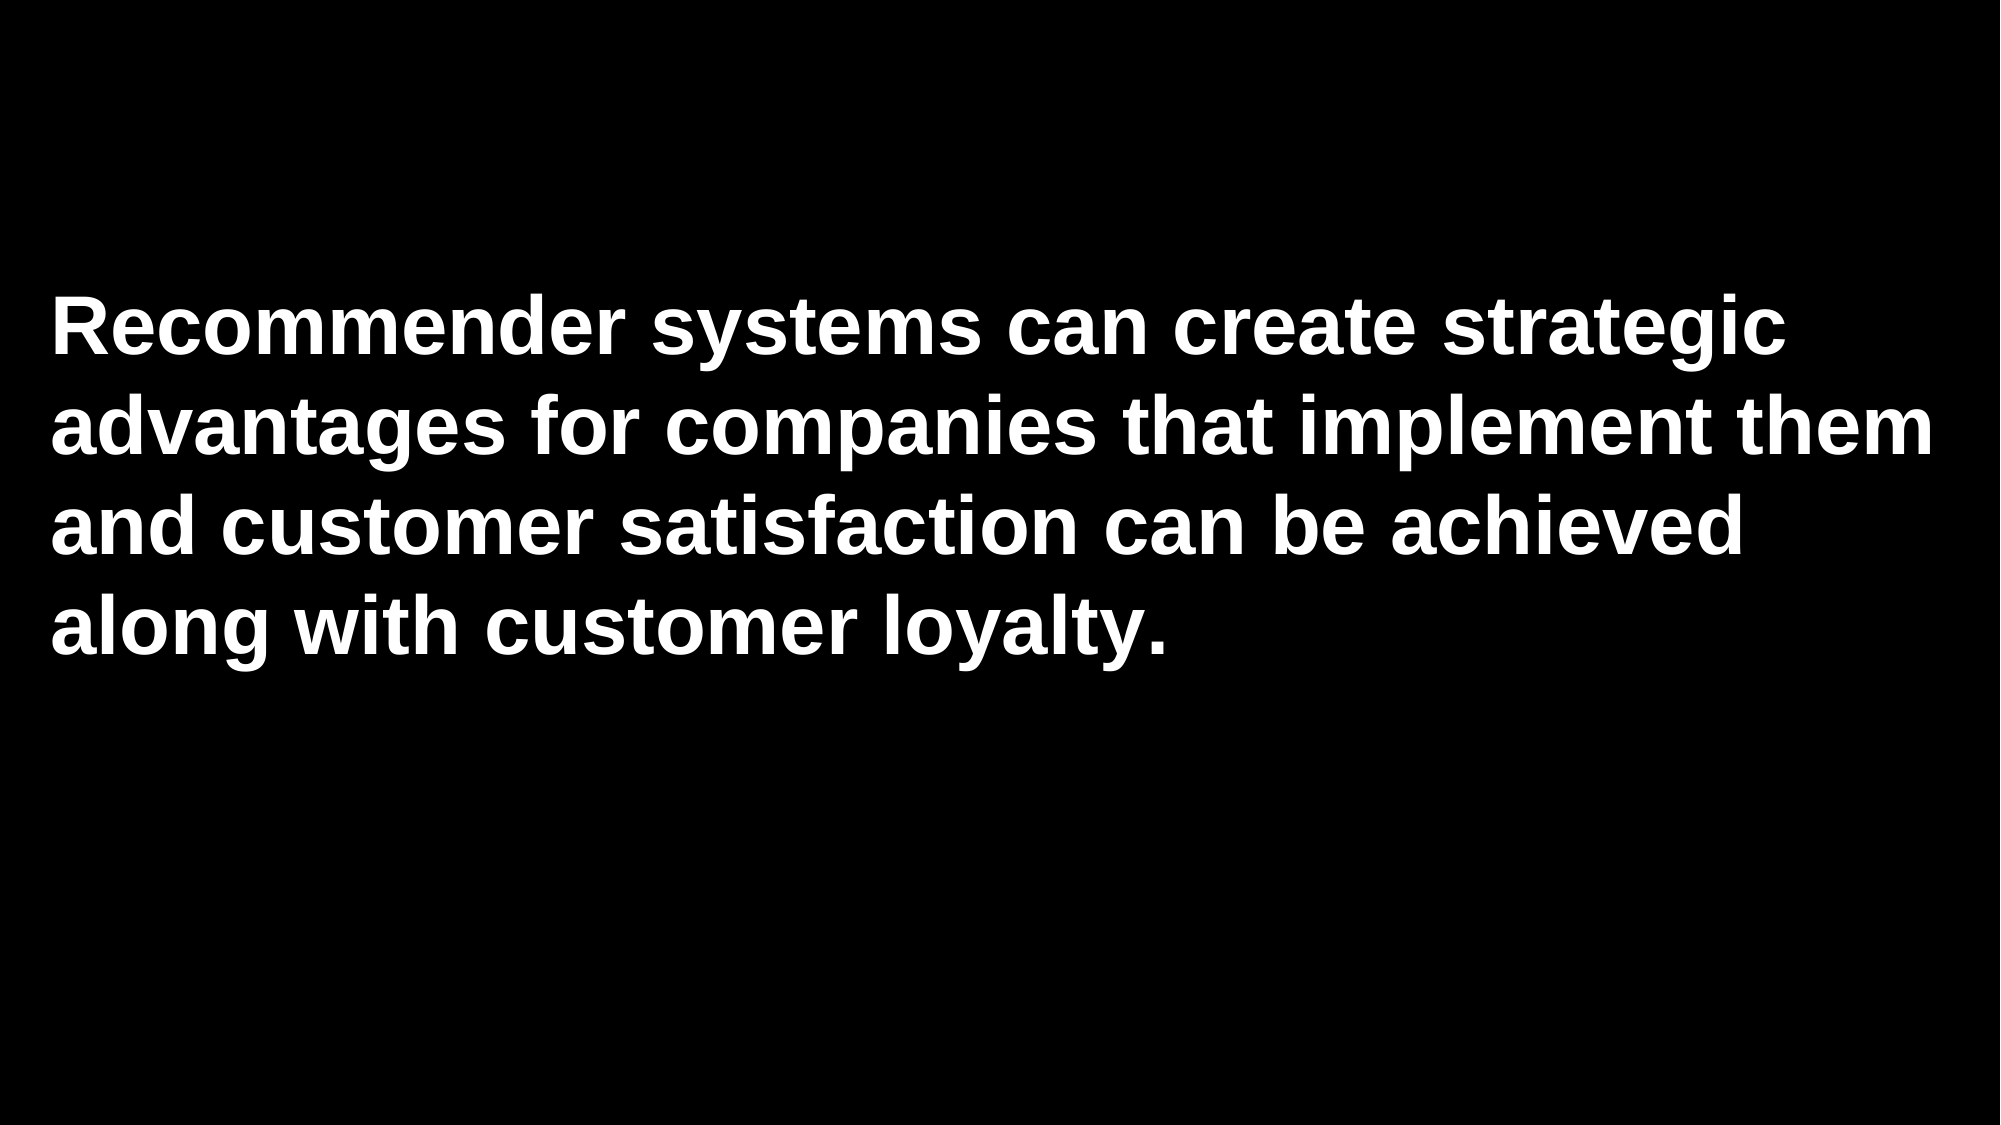

Recommender systems can create strategic advantages for companies that implement them and customer satisfaction can be achieved along with customer loyalty.